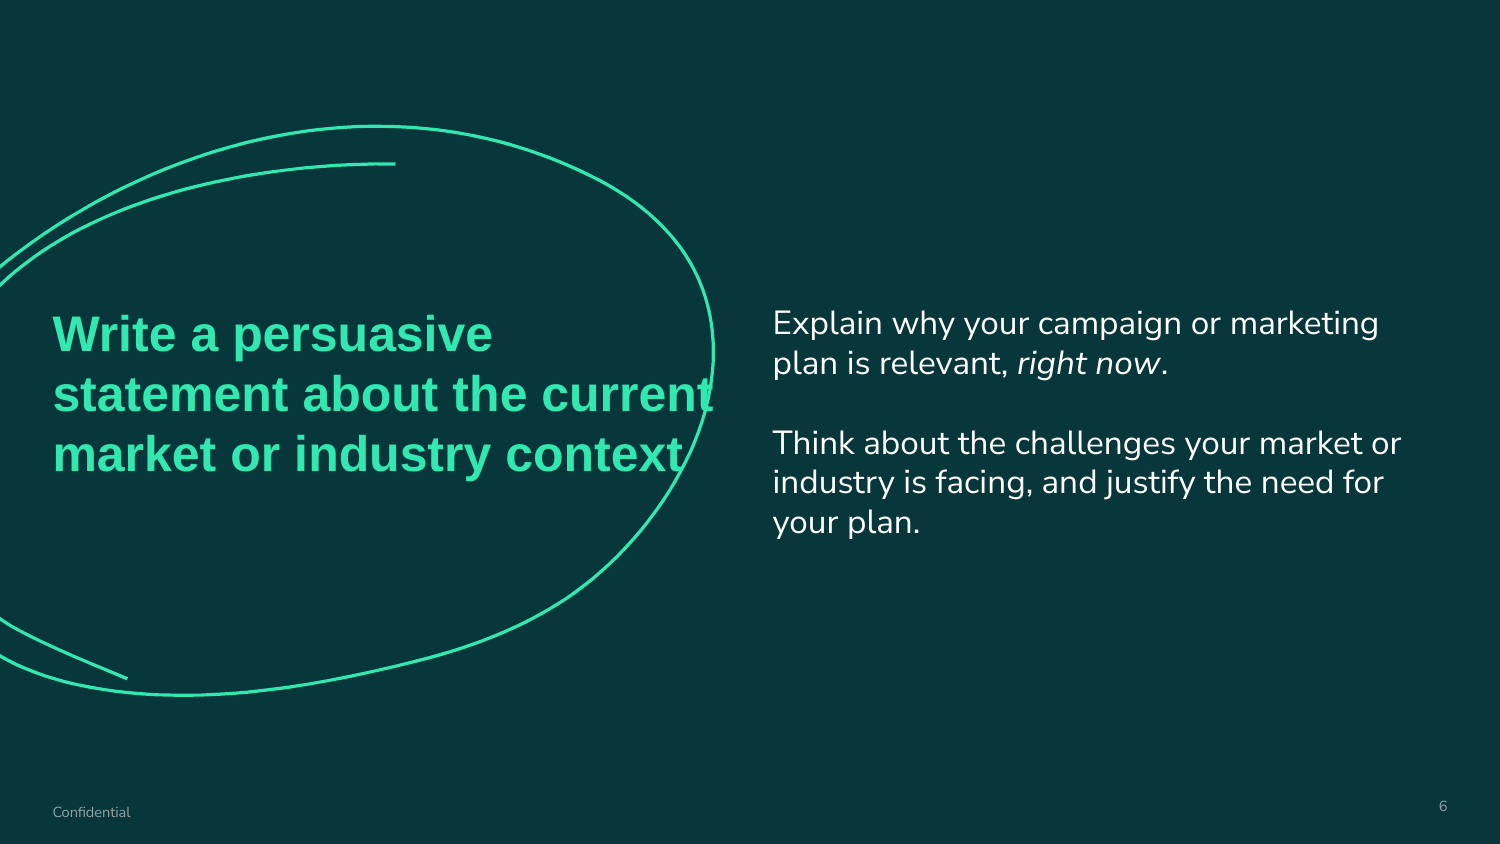

# Write a persuasive statement about the current market or industry context
Explain why your campaign or marketing plan is relevant, right now.

Think about the challenges your market or industry is facing, and justify the need for your plan.

Confidential